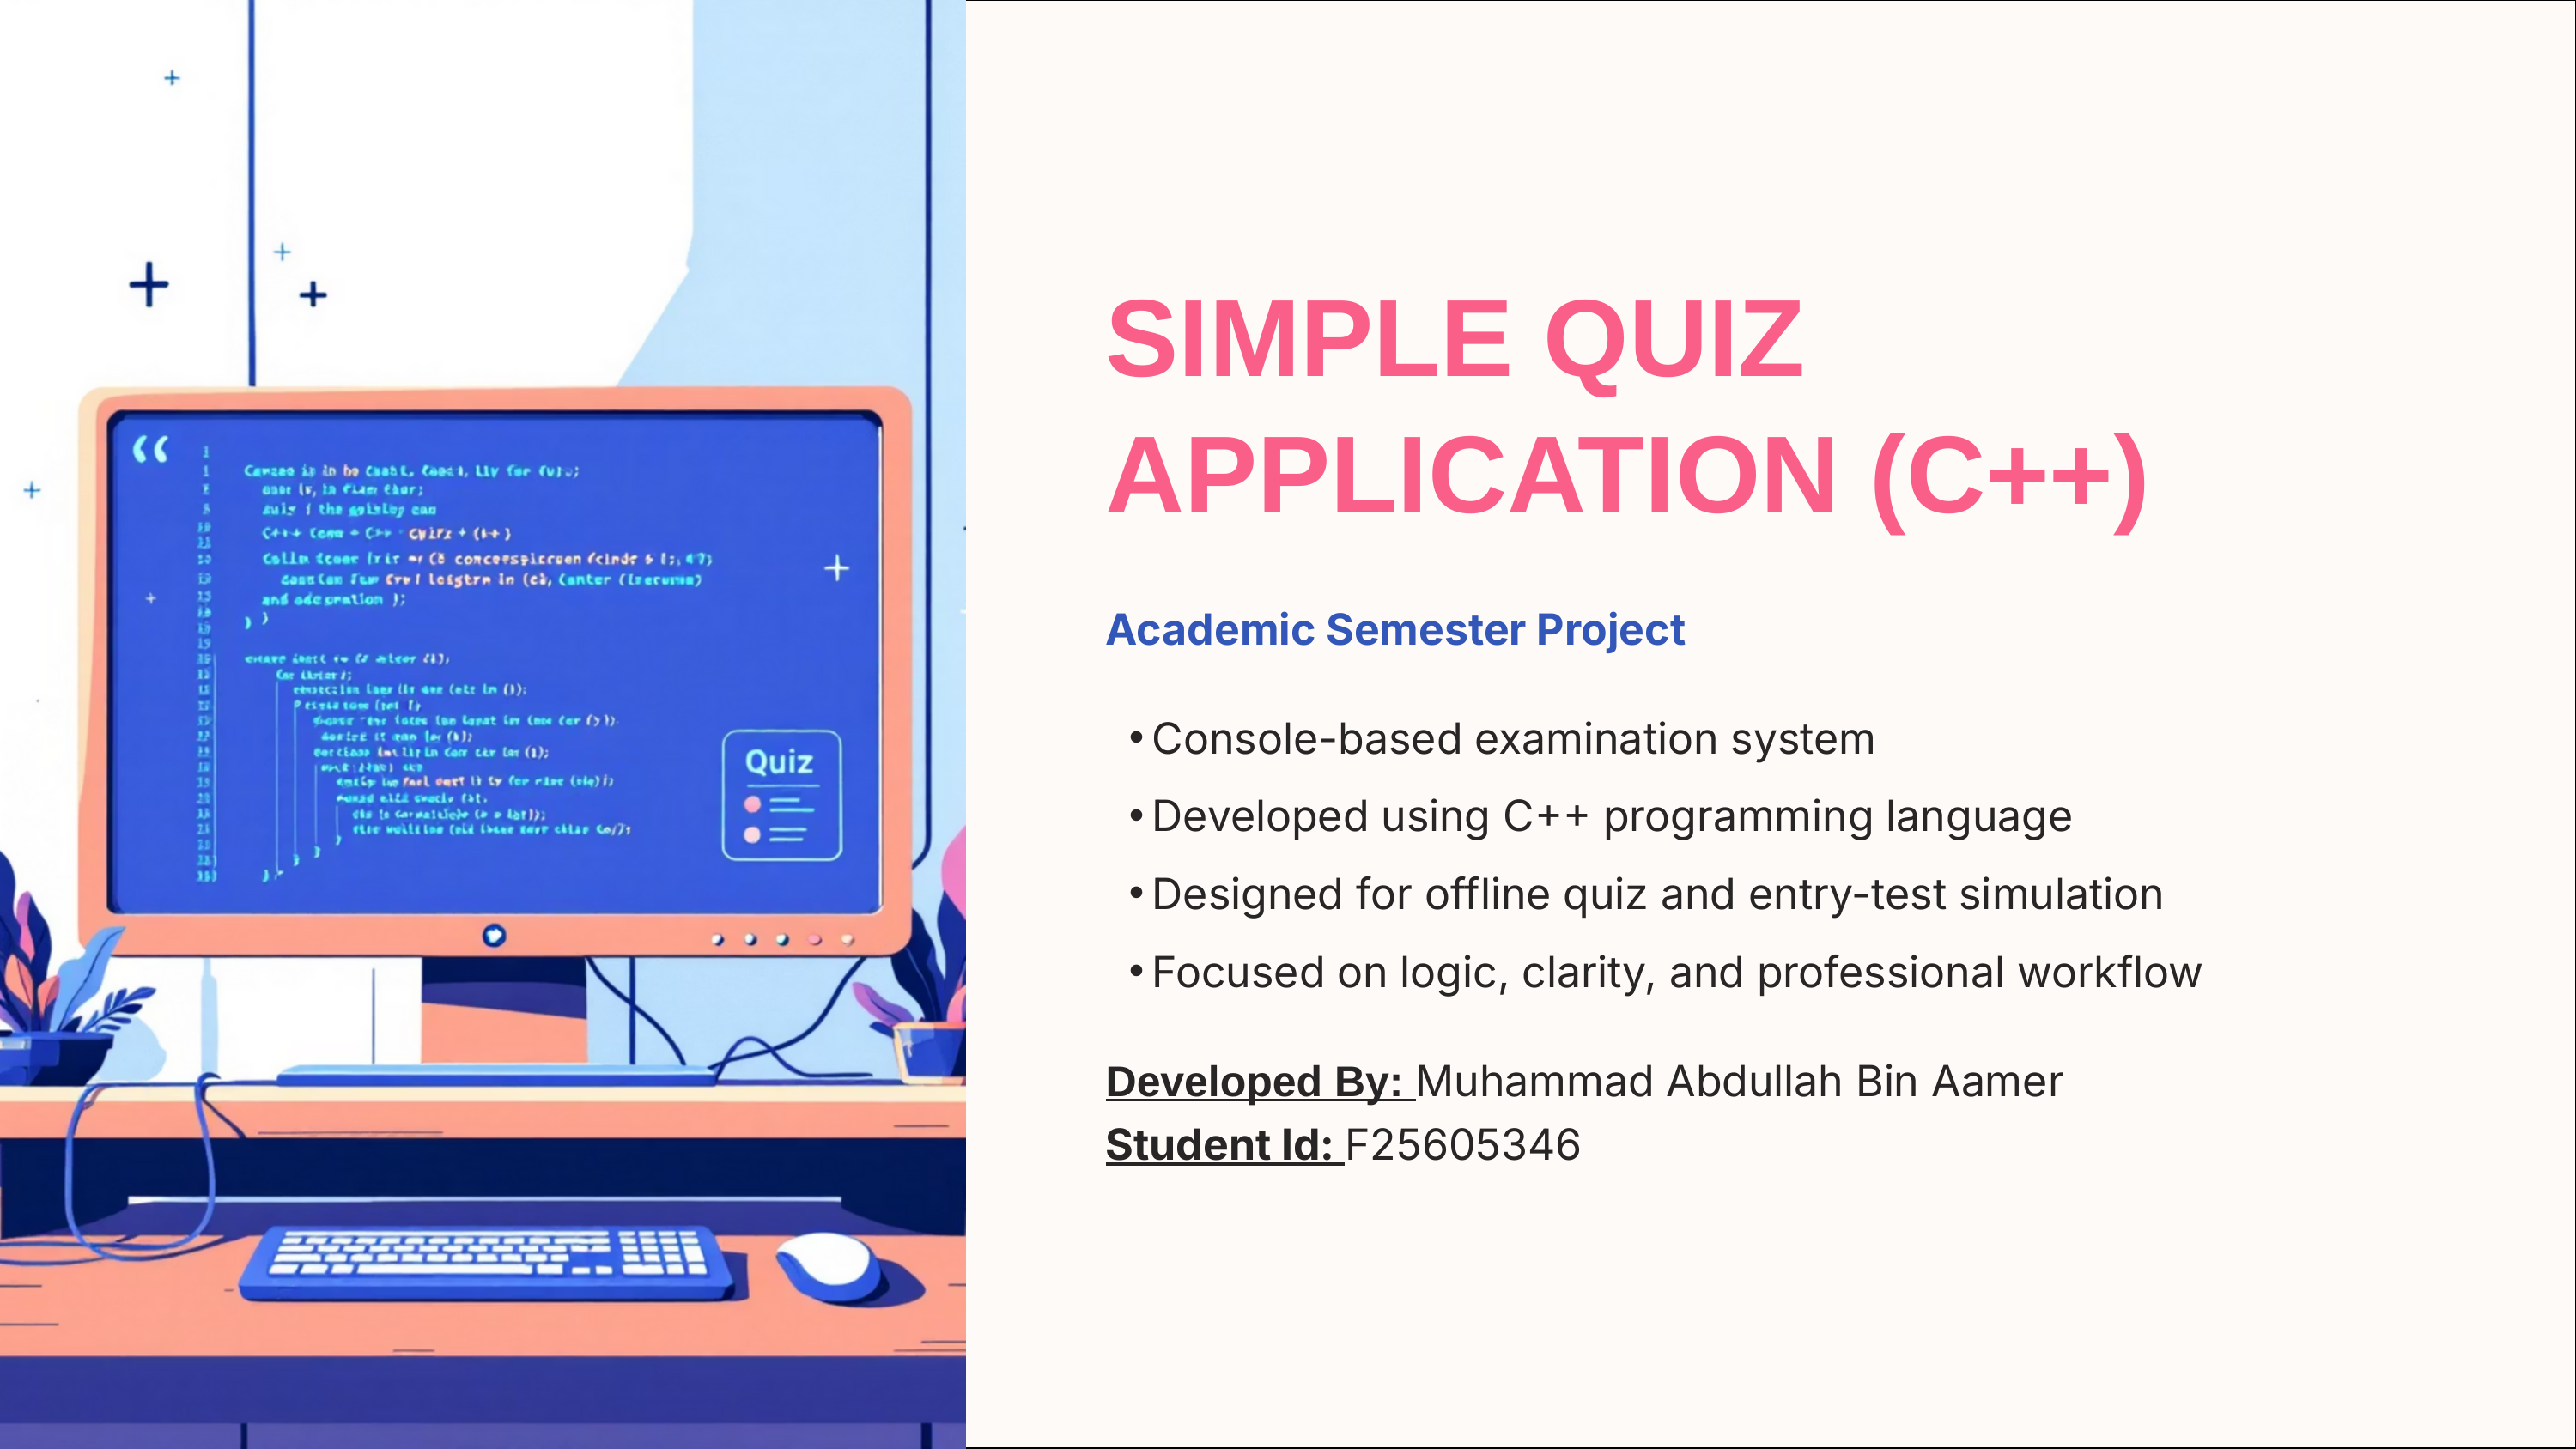

SIMPLE QUIZ APPLICATION (C++)
Academic Semester Project
Console-based examination system
Developed using C++ programming language
Designed for offline quiz and entry-test simulation
Focused on logic, clarity, and professional workflow
Developed By: Muhammad Abdullah Bin Aamer
Student Id: F25605346